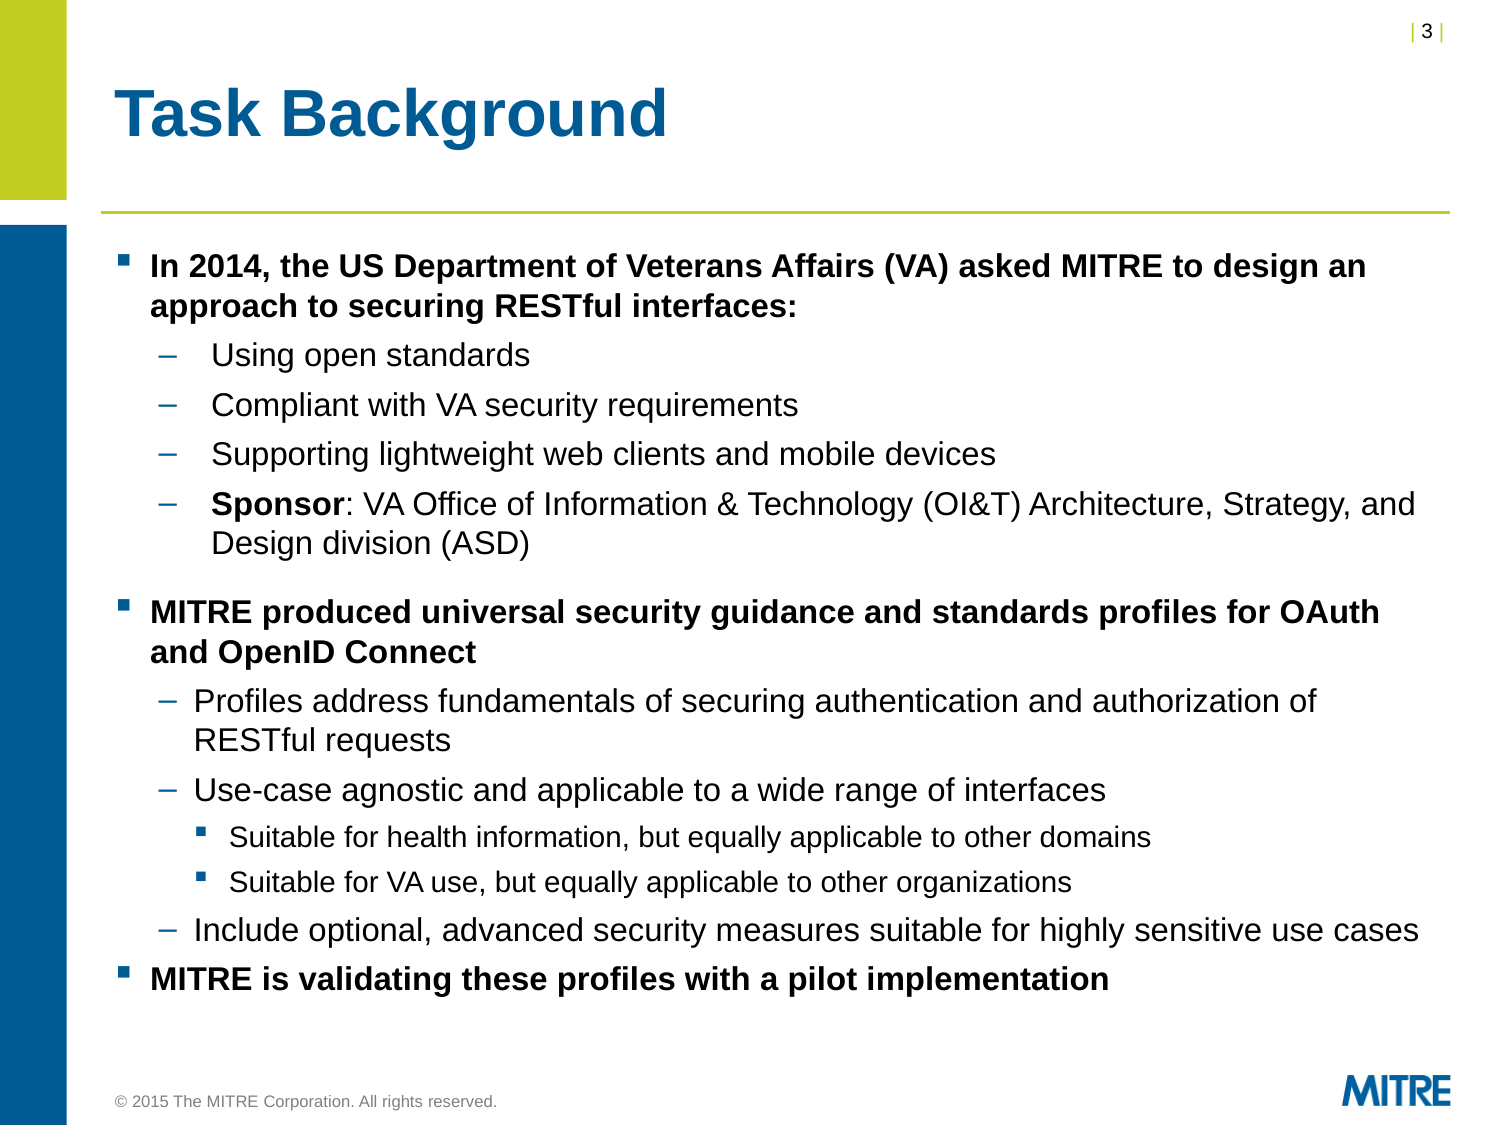

# Task Background
In 2014, the US Department of Veterans Affairs (VA) asked MITRE to design an approach to securing RESTful interfaces:
Using open standards
Compliant with VA security requirements
Supporting lightweight web clients and mobile devices
Sponsor: VA Office of Information & Technology (OI&T) Architecture, Strategy, and Design division (ASD)
MITRE produced universal security guidance and standards profiles for OAuth and OpenID Connect
Profiles address fundamentals of securing authentication and authorization of RESTful requests
Use-case agnostic and applicable to a wide range of interfaces
Suitable for health information, but equally applicable to other domains
Suitable for VA use, but equally applicable to other organizations
Include optional, advanced security measures suitable for highly sensitive use cases
MITRE is validating these profiles with a pilot implementation